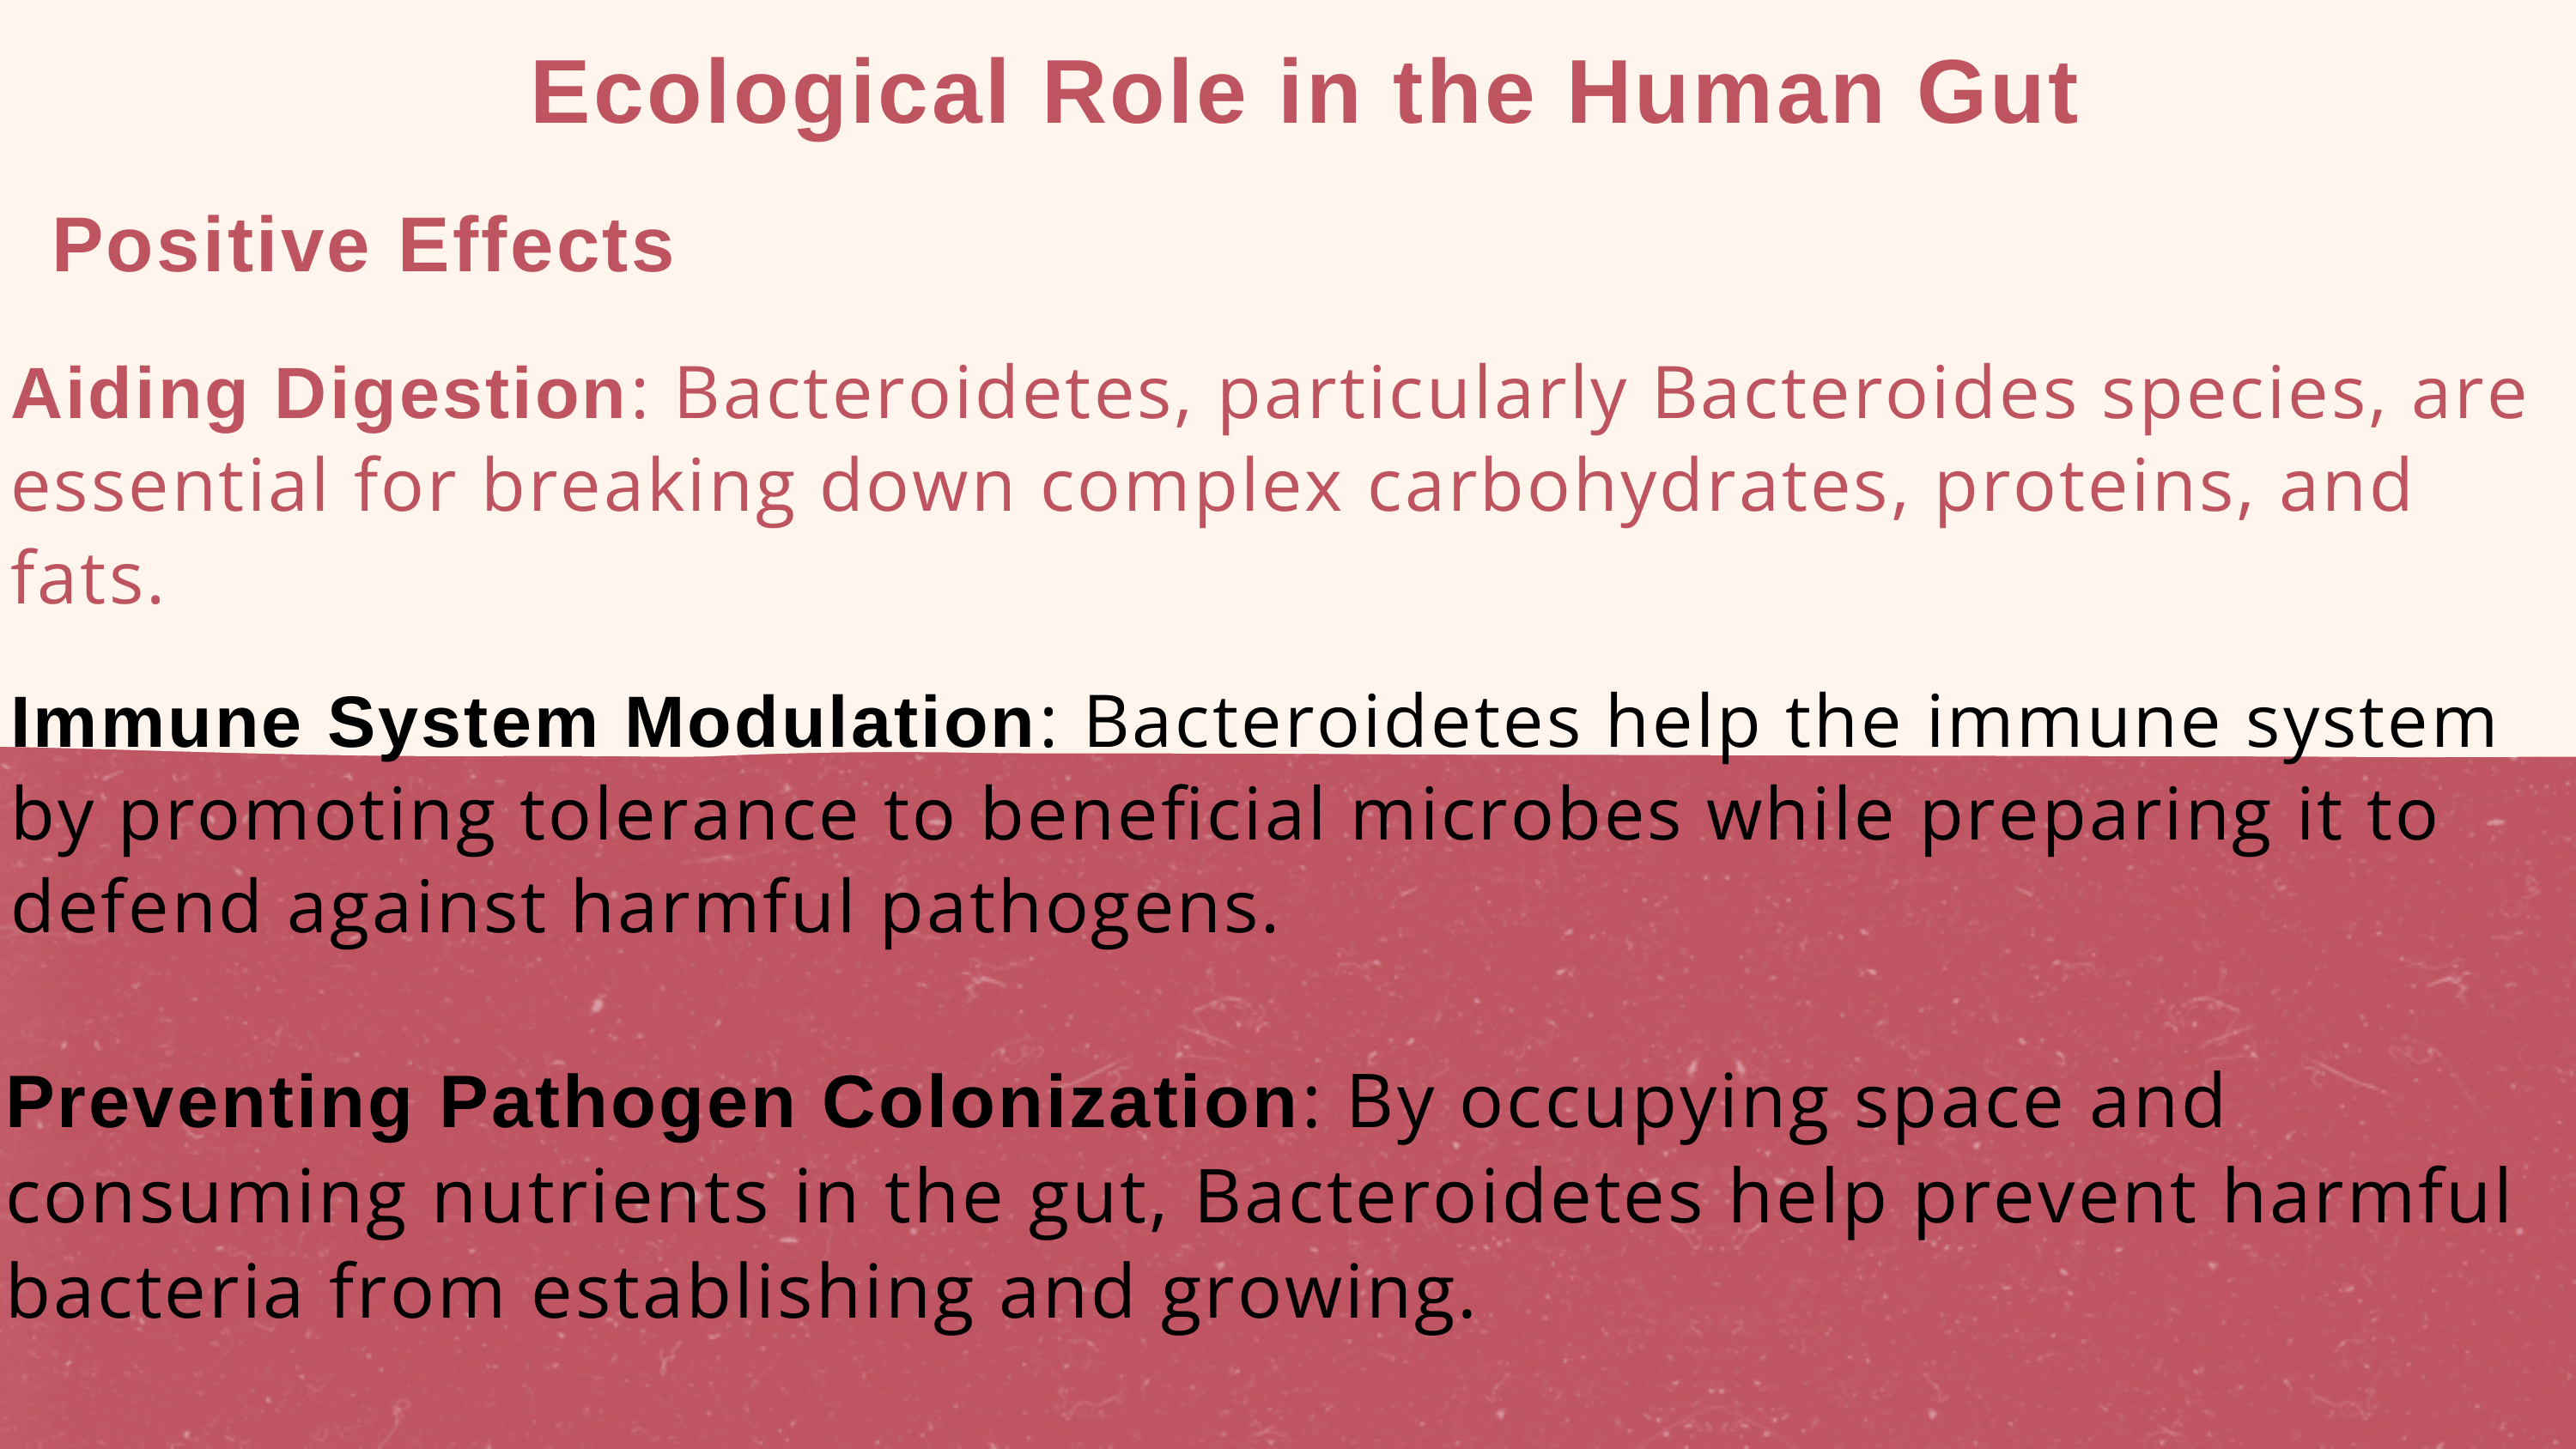

Ecological Role in the Human Gut
Positive Effects
Aiding Digestion: Bacteroidetes, particularly Bacteroides species, are essential for breaking down complex carbohydrates, proteins, and fats.
Immune System Modulation: Bacteroidetes help the immune system by promoting tolerance to beneficial microbes while preparing it to defend against harmful pathogens.
Preventing Pathogen Colonization: By occupying space and consuming nutrients in the gut, Bacteroidetes help prevent harmful bacteria from establishing and growing.